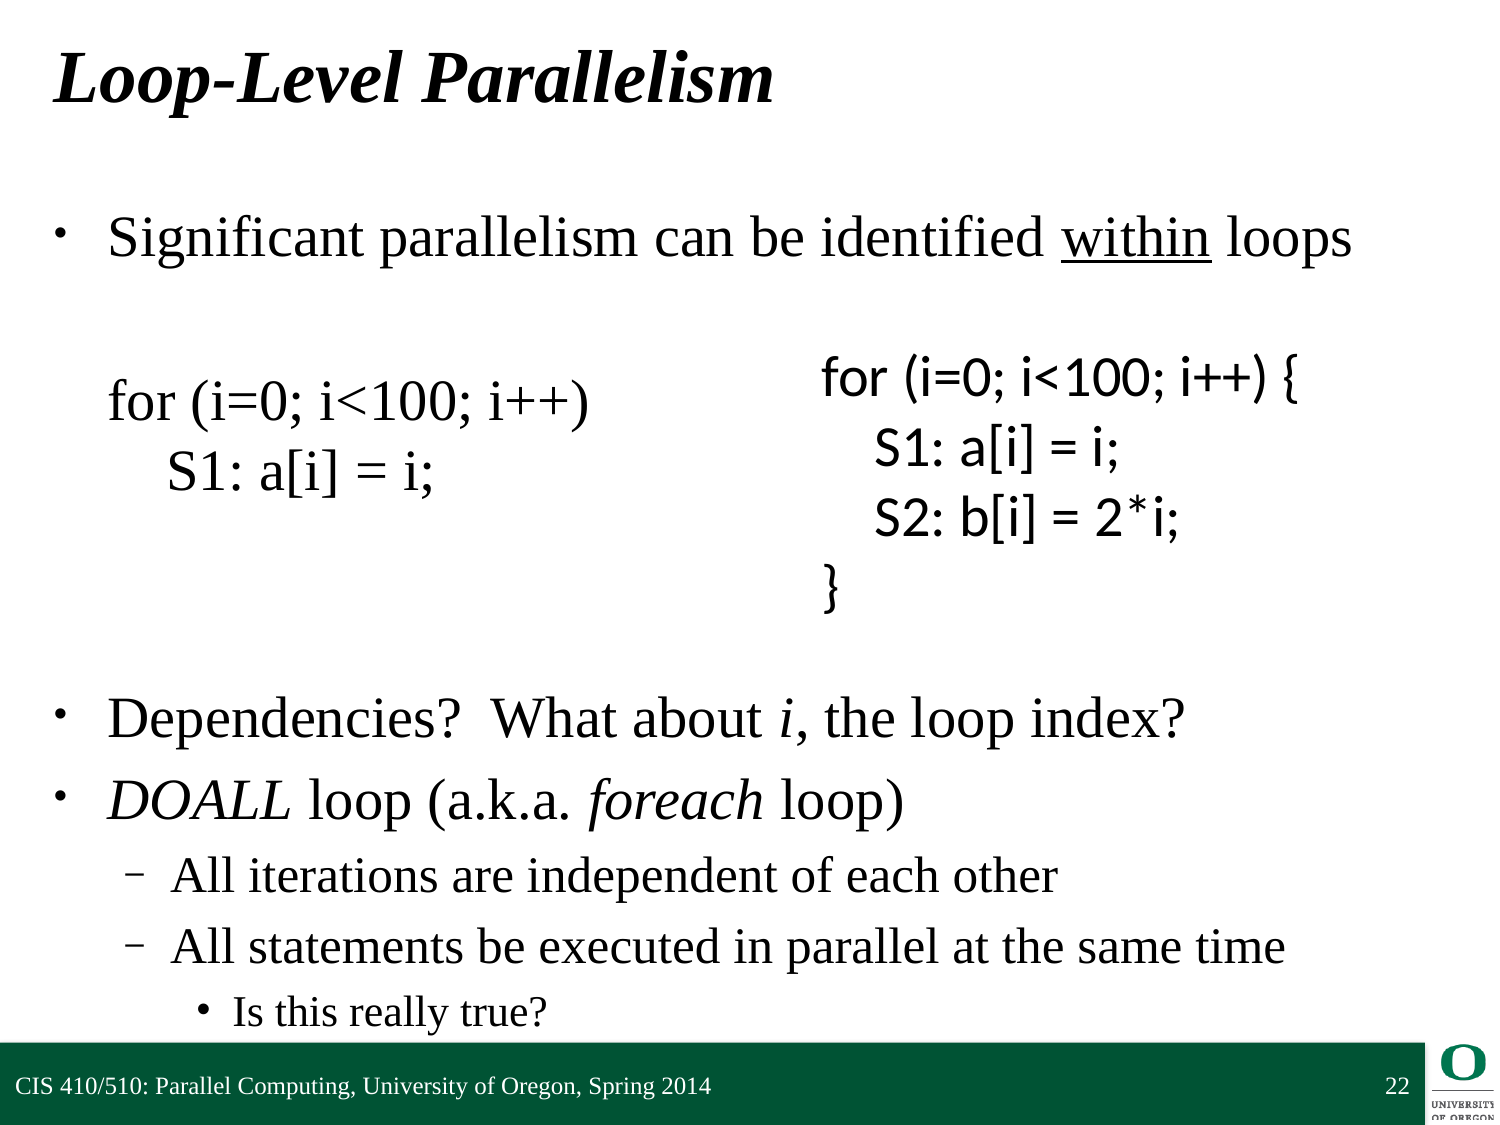

# Loop-Level Parallelism
Significant parallelism can be identified within loops

	for (i=0; i<100; i++)
    S1: a[i] = i;

Dependencies?  What about i, the loop index?
DOALL loop (a.k.a. foreach loop)
All iterations are independent of each other
All statements be executed in parallel at the same time
Is this really true?
for (i=0; i<100; i++) {
    S1: a[i] = i;
    S2: b[i] = 2*i;
}
CIS 410/510: Parallel Computing, University of Oregon, Spring 2014
22